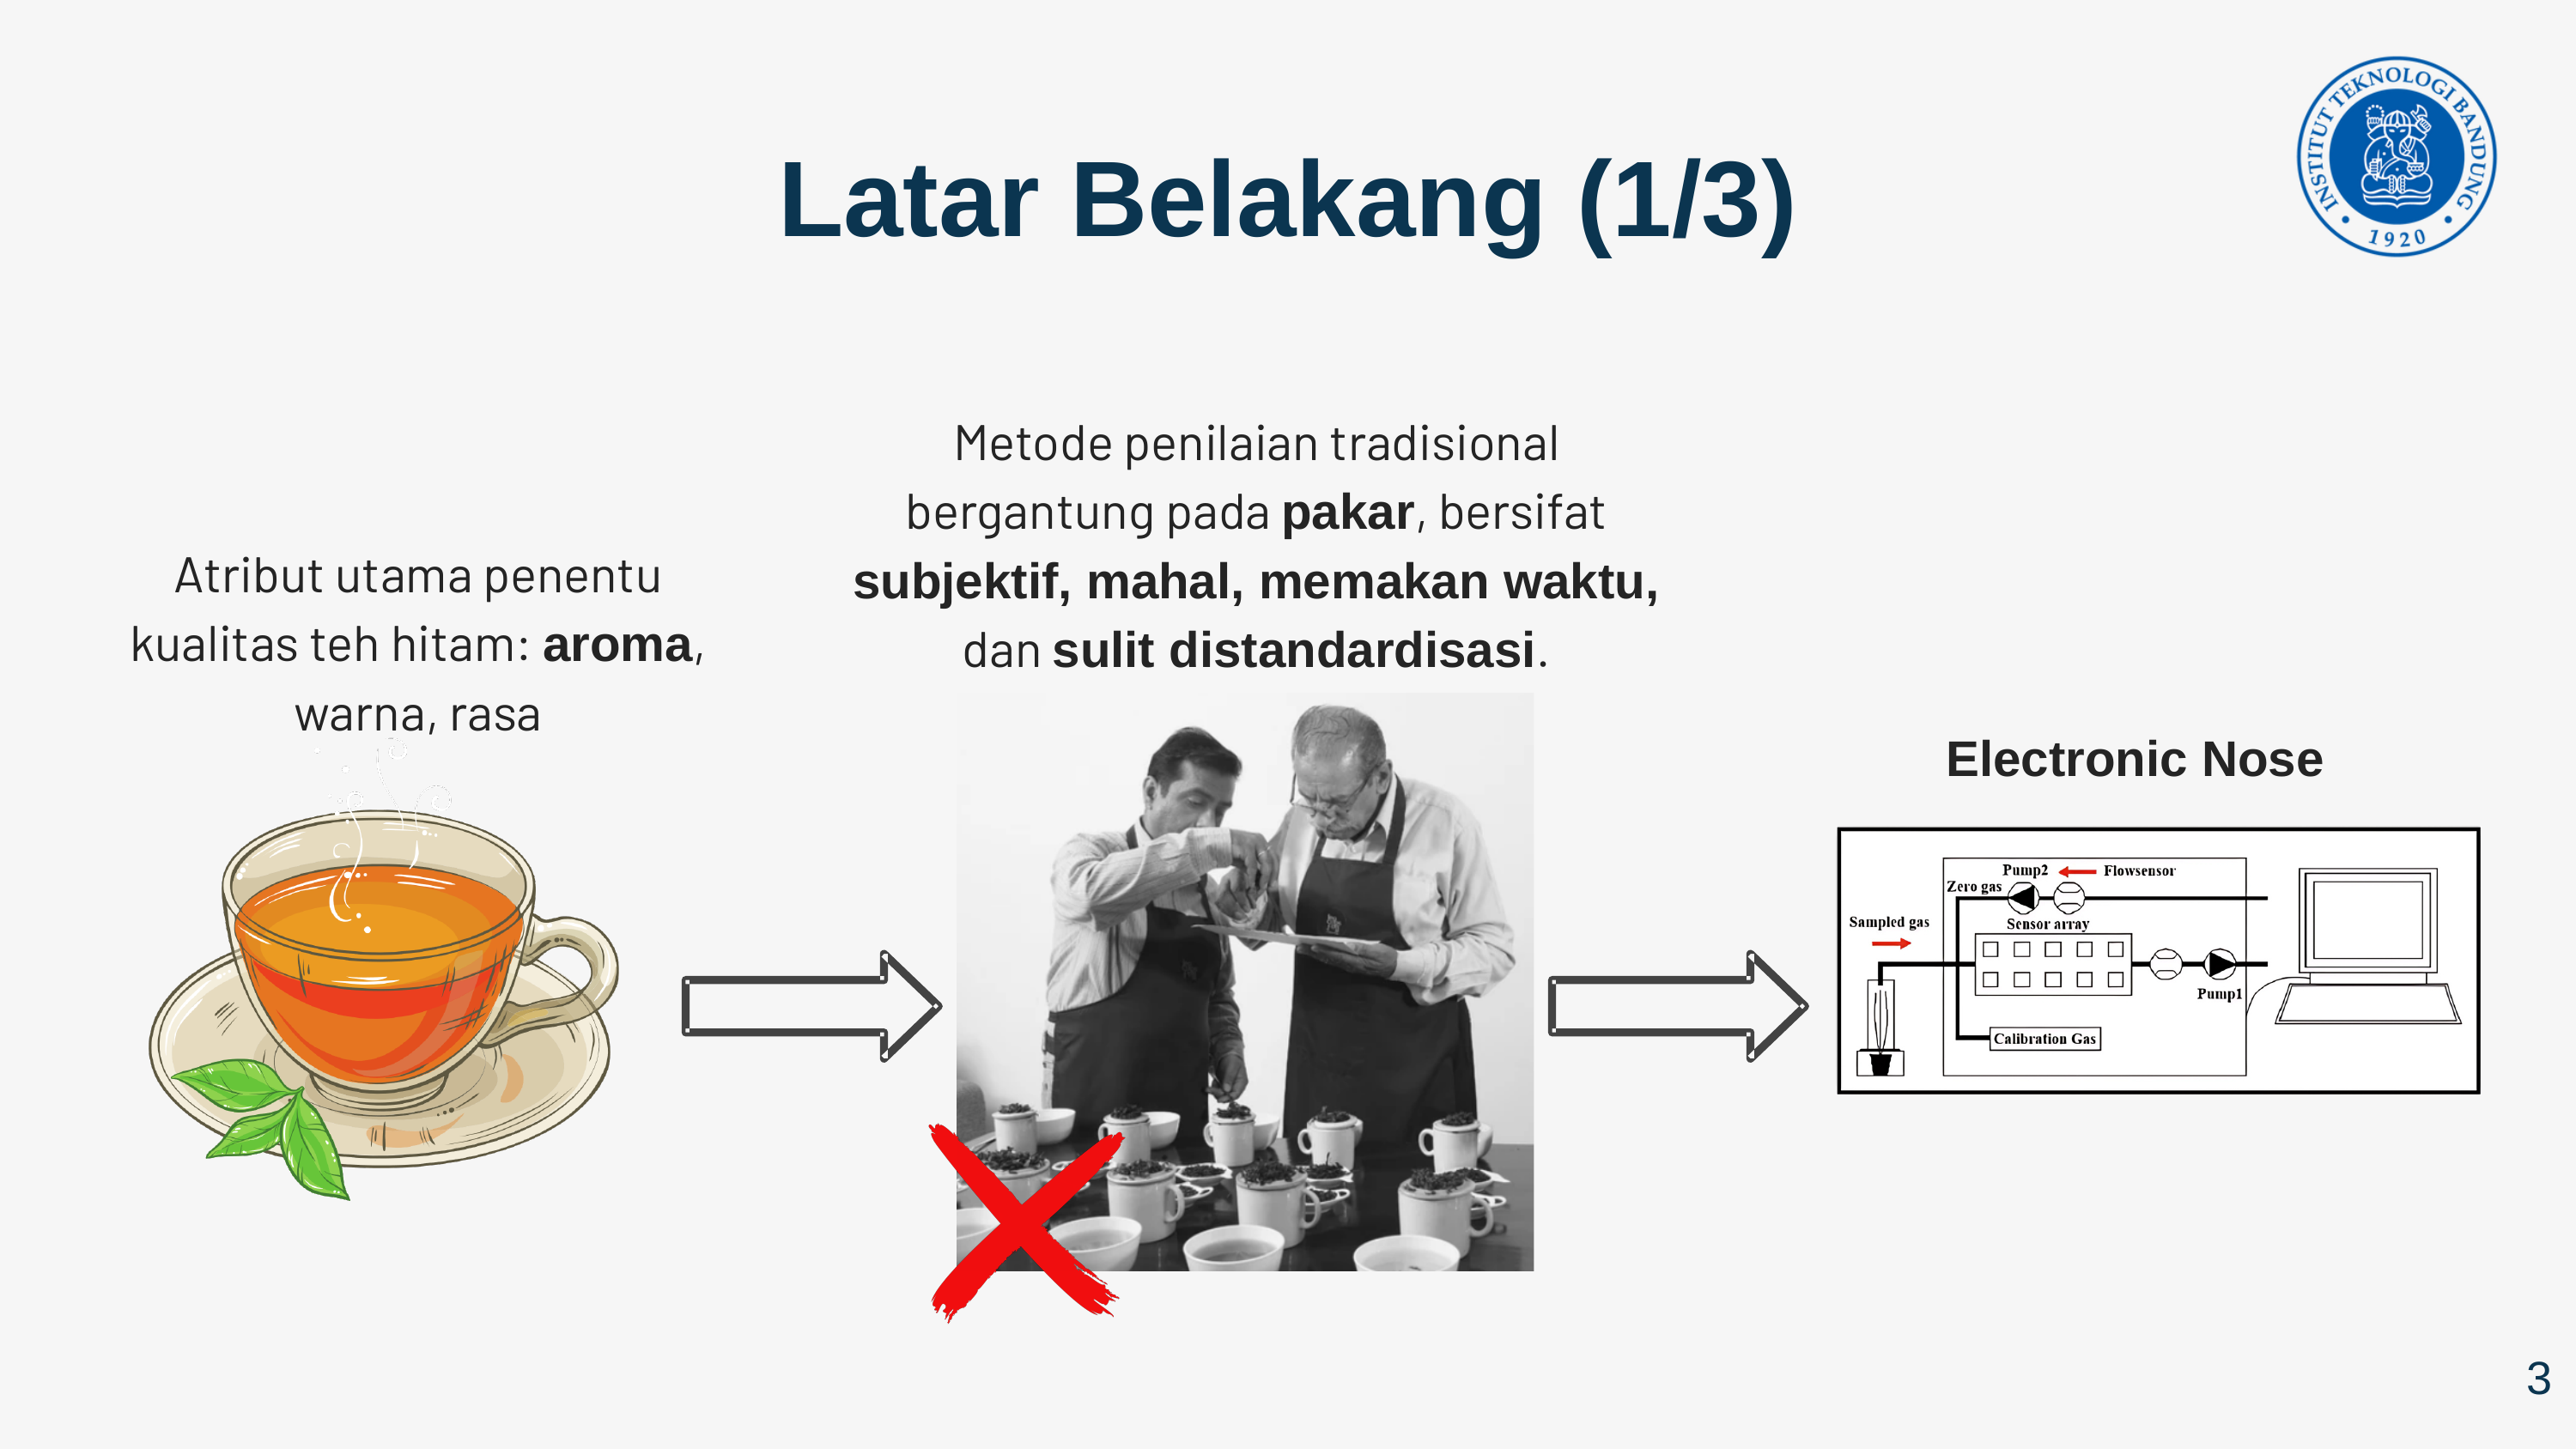

Latar Belakang (1/3)
Metode penilaian tradisional bergantung pada pakar, bersifat subjektif, mahal, memakan waktu, dan sulit distandardisasi.
Atribut utama penentu kualitas teh hitam: aroma, warna, rasa

Electronic Nose

3